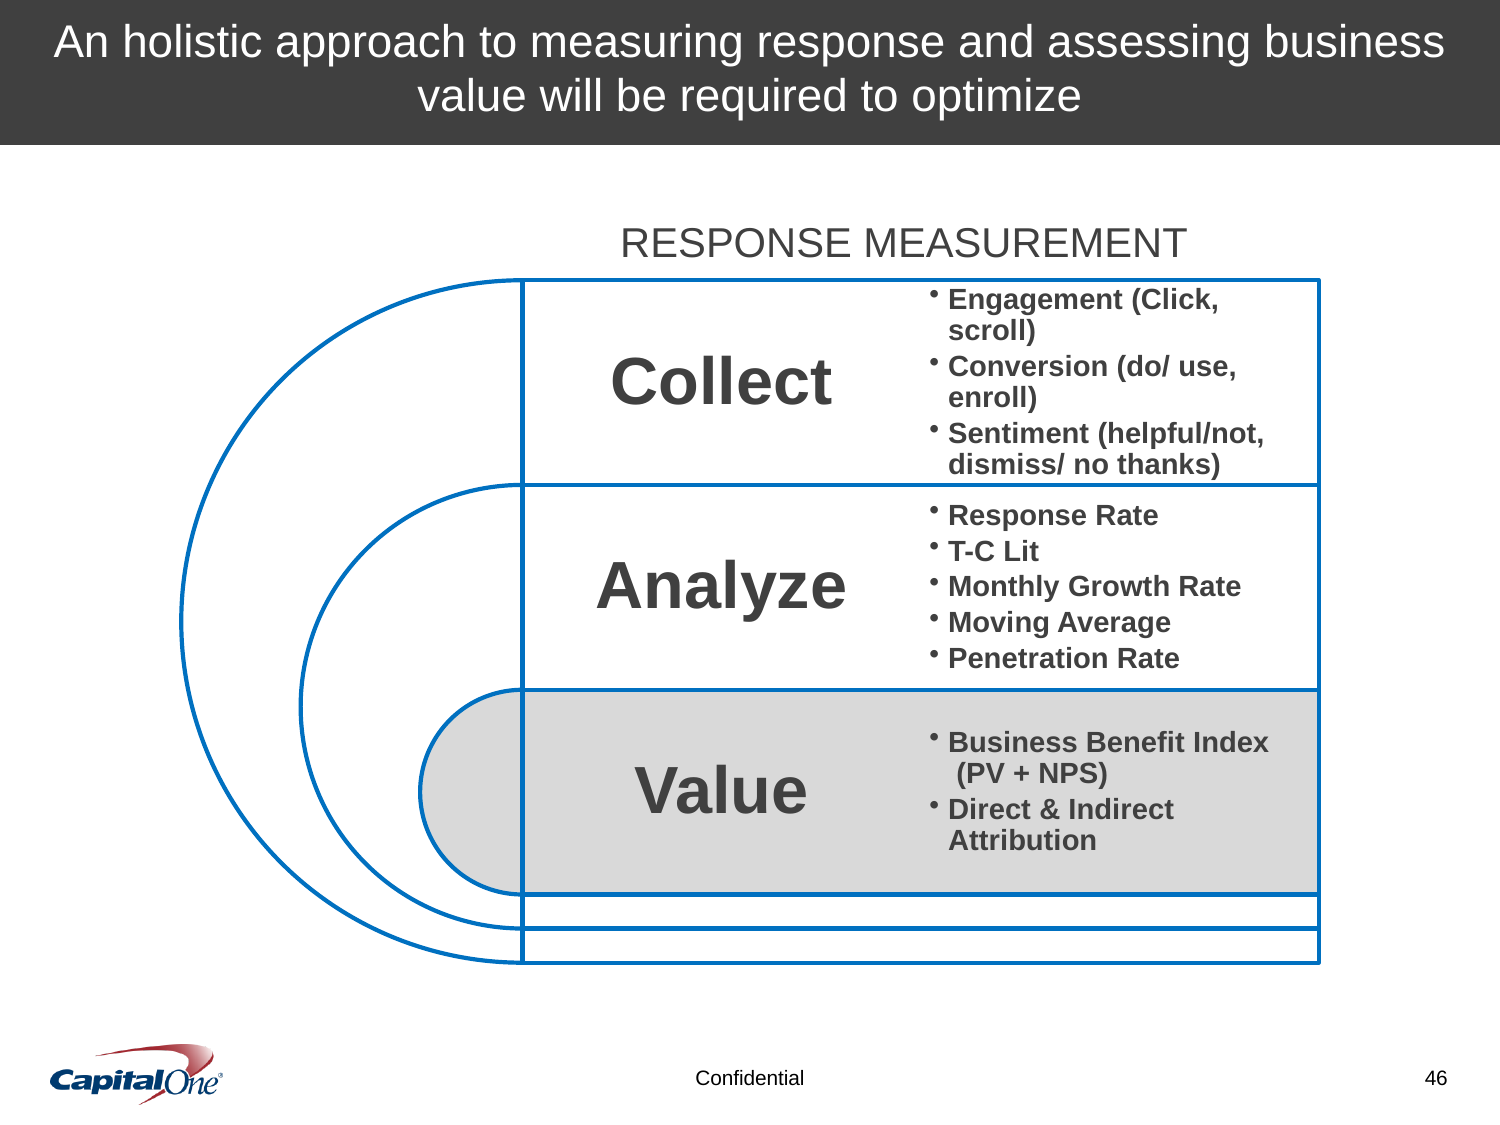

An holistic approach to measuring response and assessing business value will be required to optimize
RESPONSE MEASUREMENT
Collect
Analyze
Value
Engagement (Click, scroll)
Conversion (do/ use, enroll)
Sentiment (helpful/not, dismiss/ no thanks)
Response Rate
T-C Lit
Monthly Growth Rate
Moving Average
Penetration Rate
Business Benefit Index      (PV + NPS)
Direct & Indirect Attribution